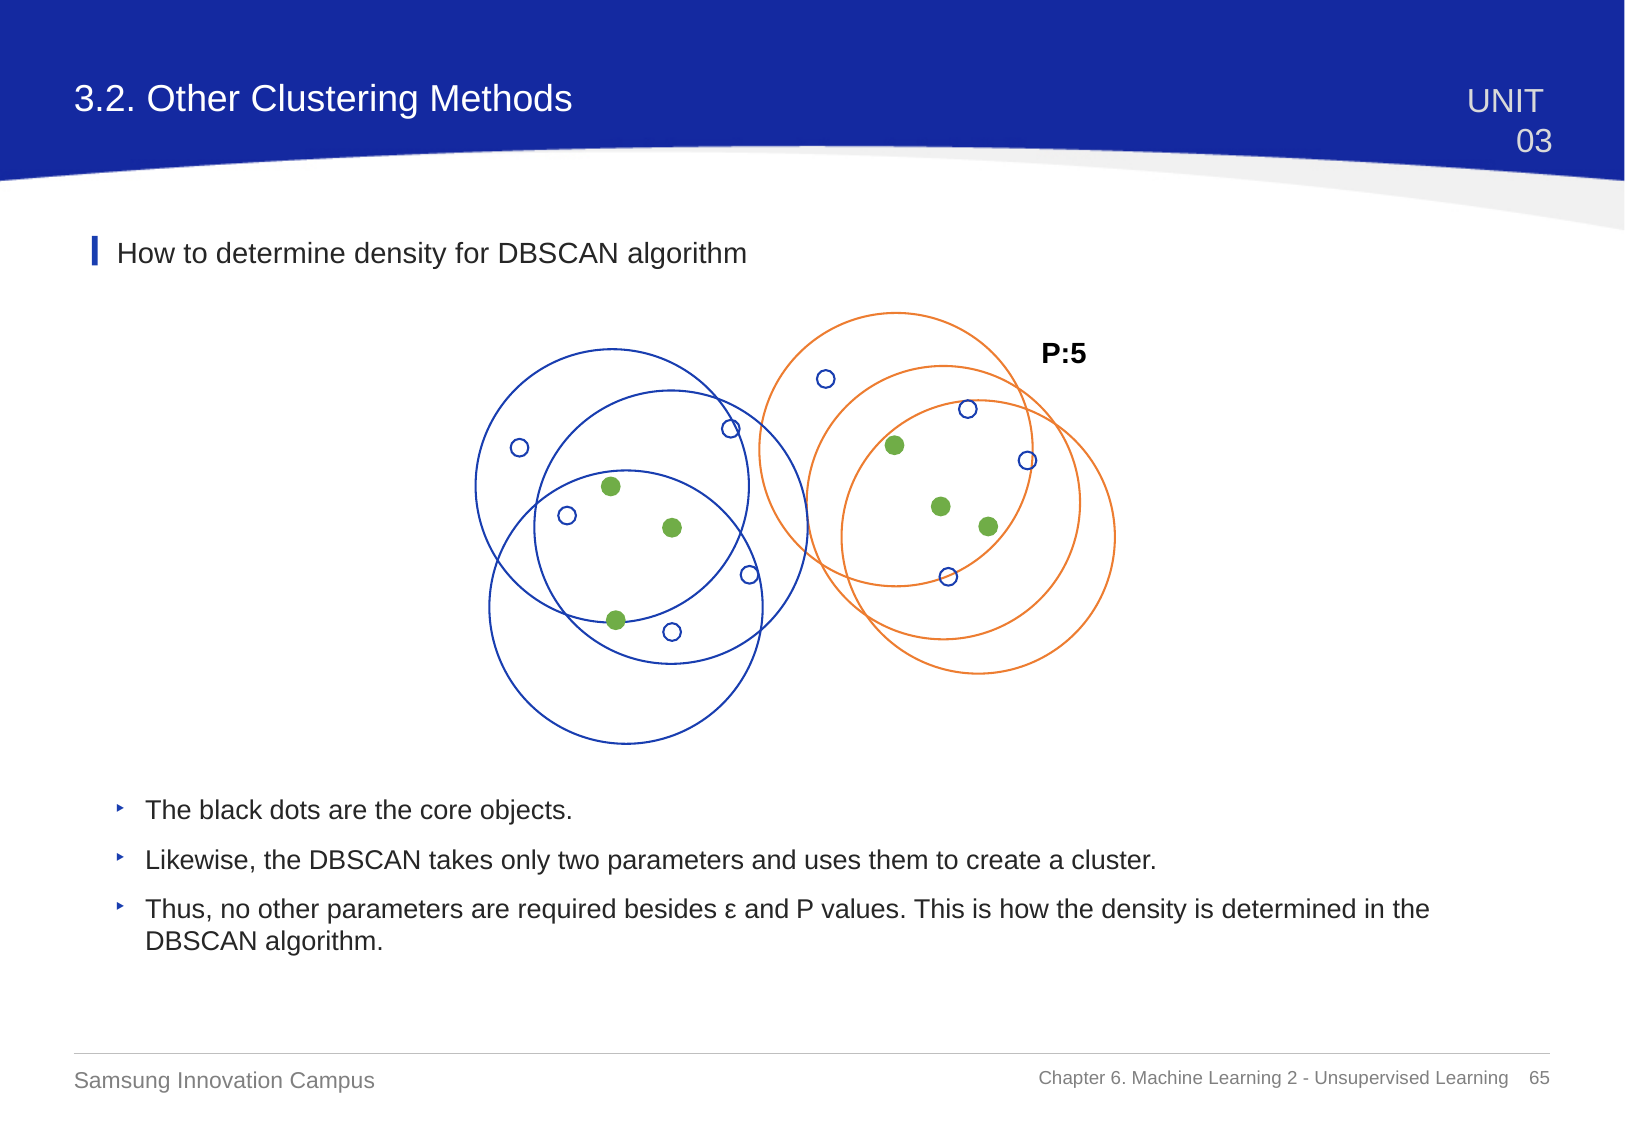

3.2. Other Clustering Methods
UNIT  03
How to determine density for DBSCAN algorithm

P:5

The black dots are the core objects.
Likewise, the DBSCAN takes only two parameters and uses them to create a cluster.
Thus, no other parameters are required besides ε and P values. This is how the density is determined in the DBSCAN algorithm.